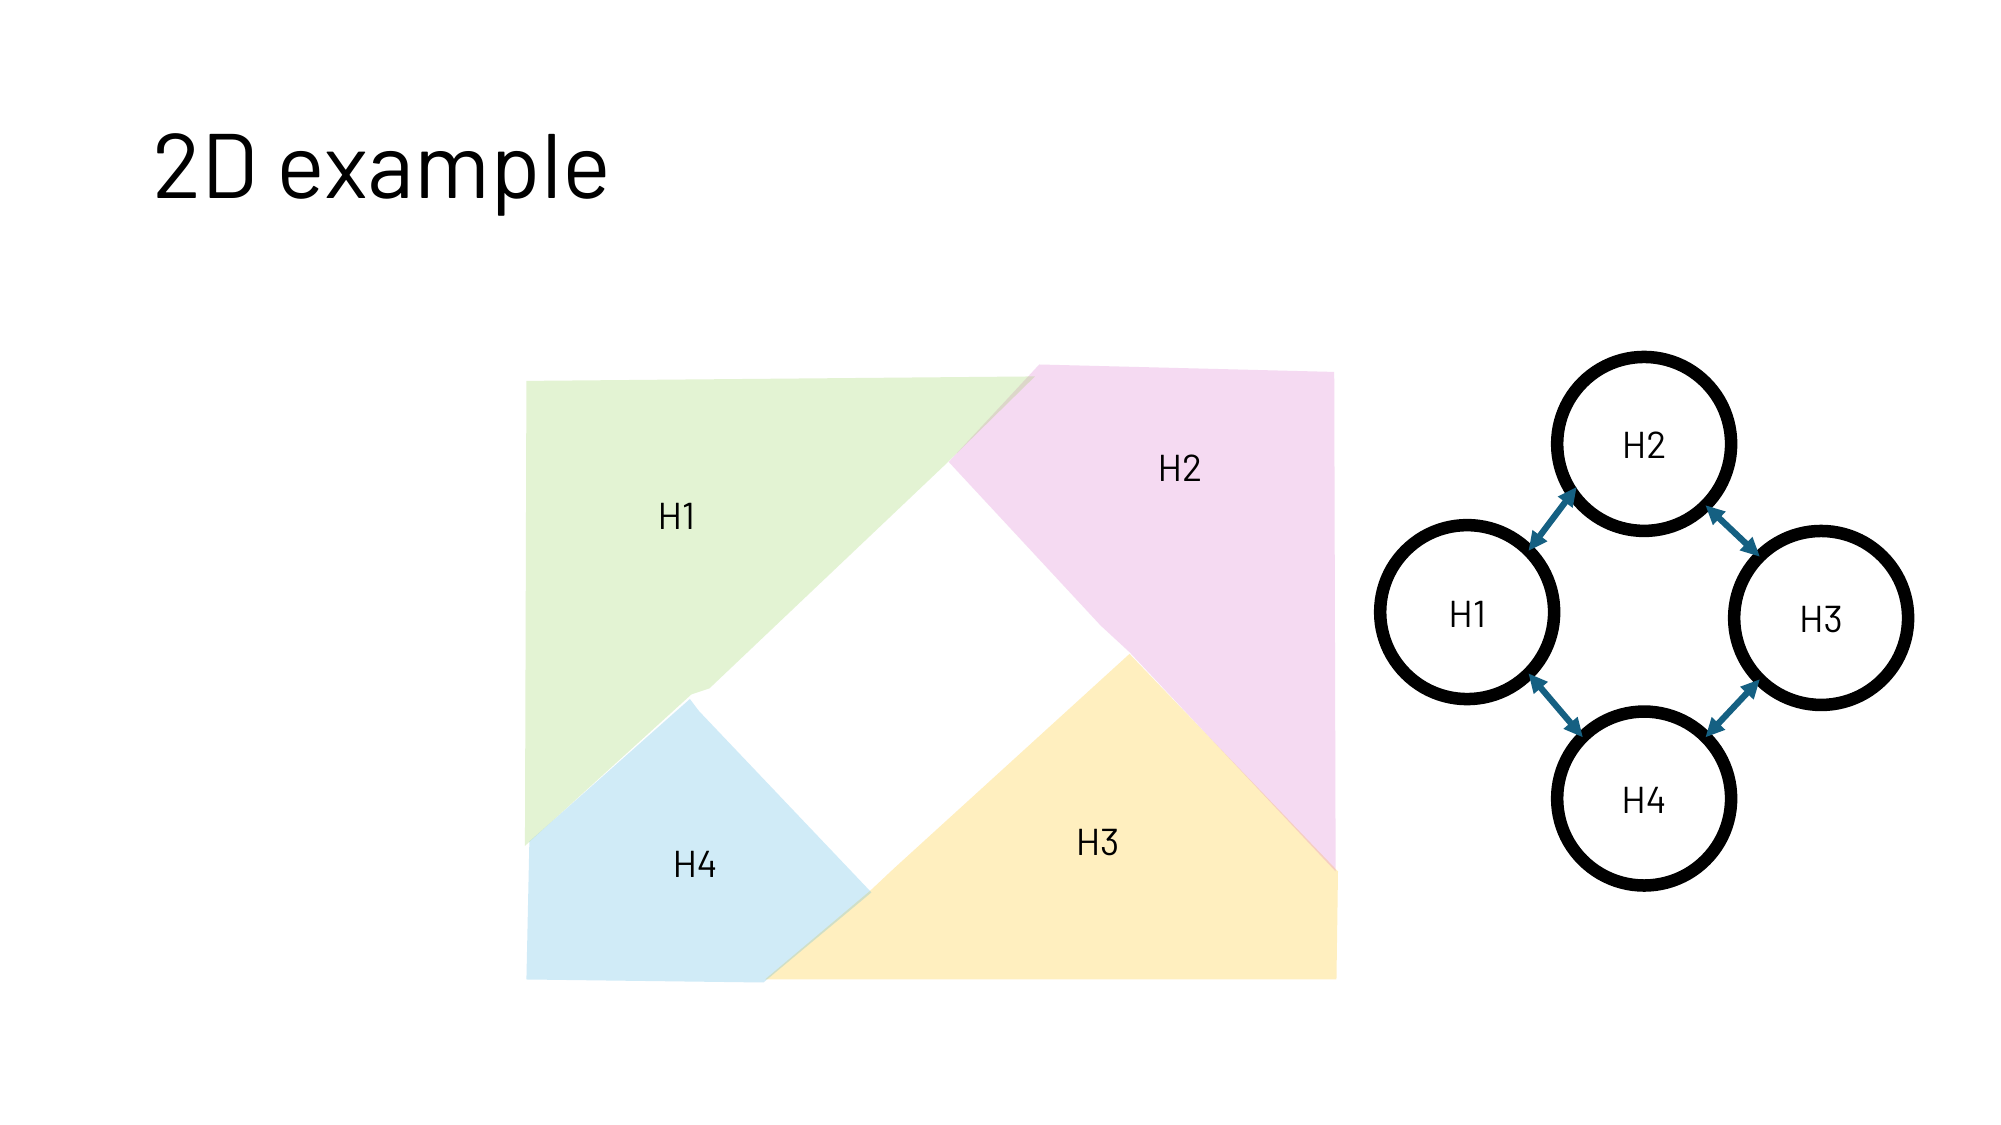

# 2D example
H2

H2
H1
H1
H3

H4
H3
H4